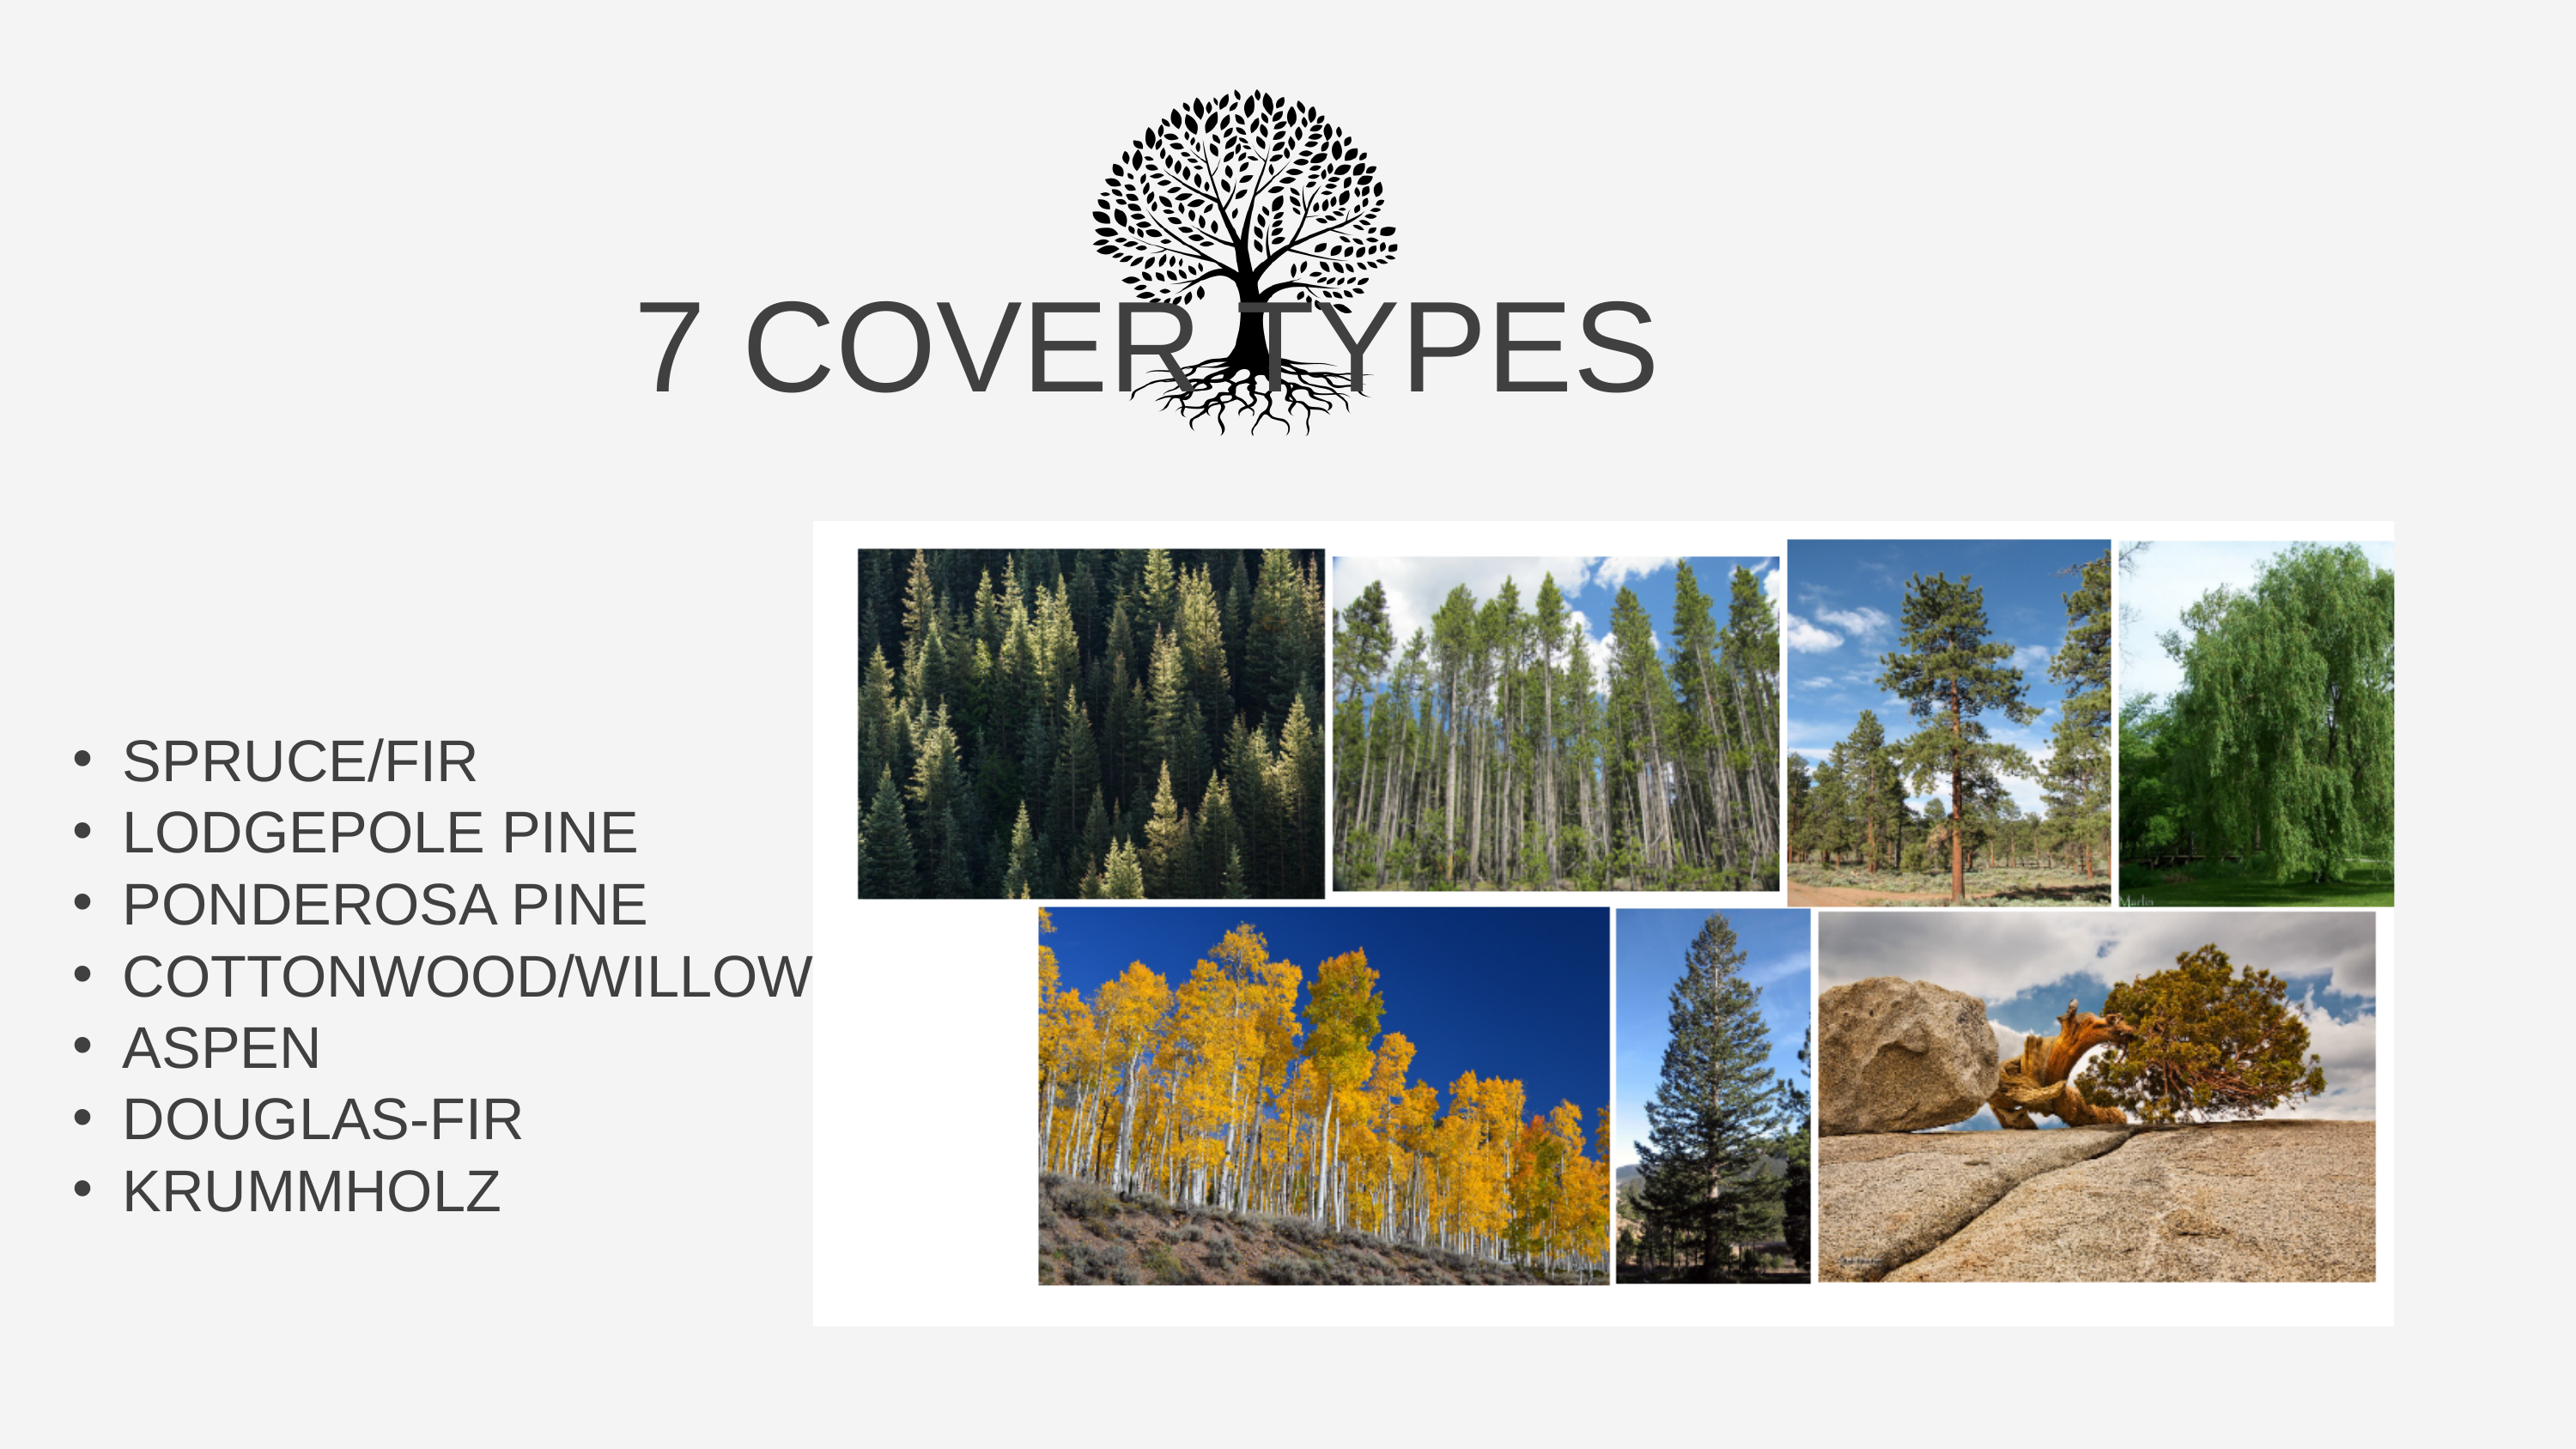

7 COVER TYPES

SPRUCE/FIR
LODGEPOLE PINE
PONDEROSA PINE
COTTONWOOD/WILLOW
ASPEN
DOUGLAS-FIR
KRUMMHOLZ